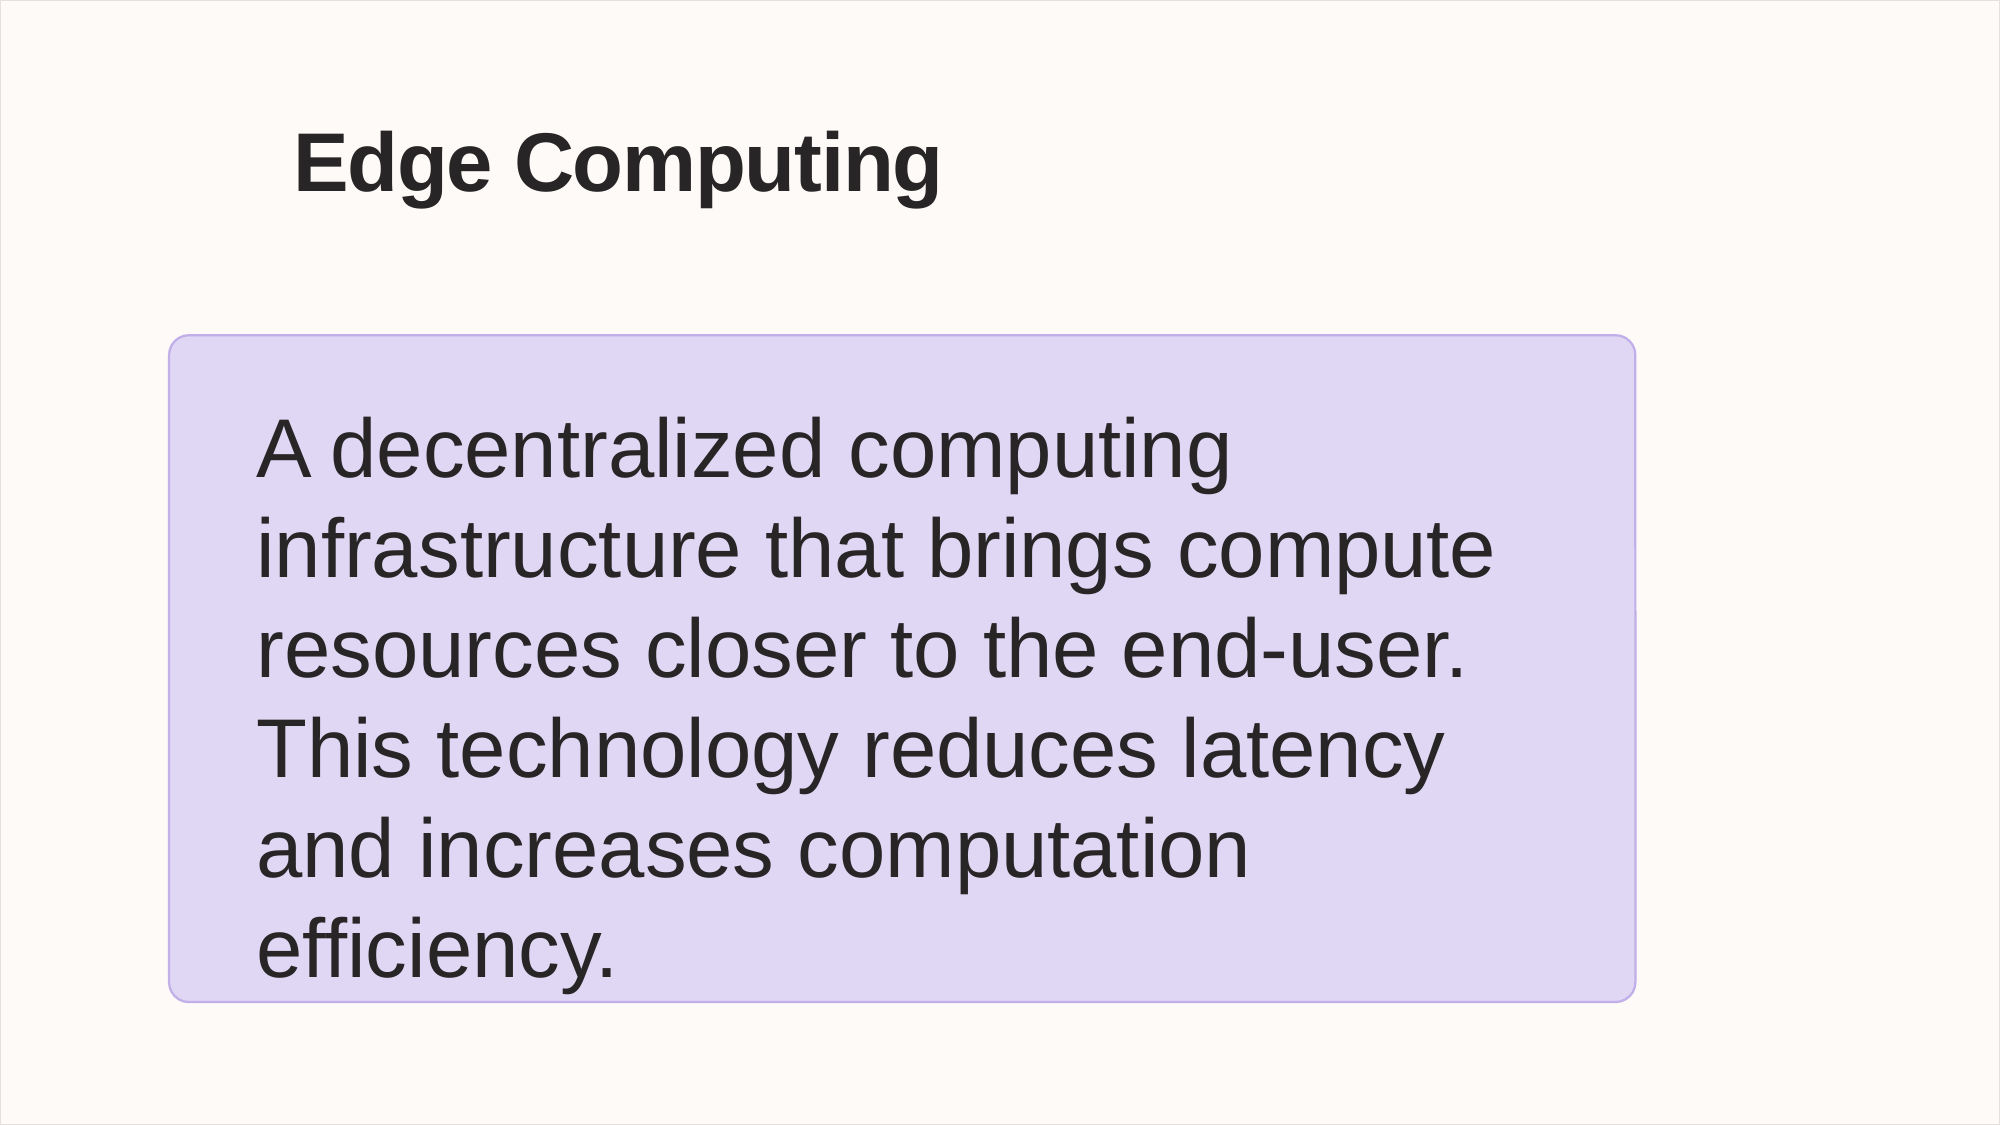

Edge Computing

A decentralized computing infrastructure that brings compute resources closer to the end-user. This technology reduces latency and increases computation efficiency.